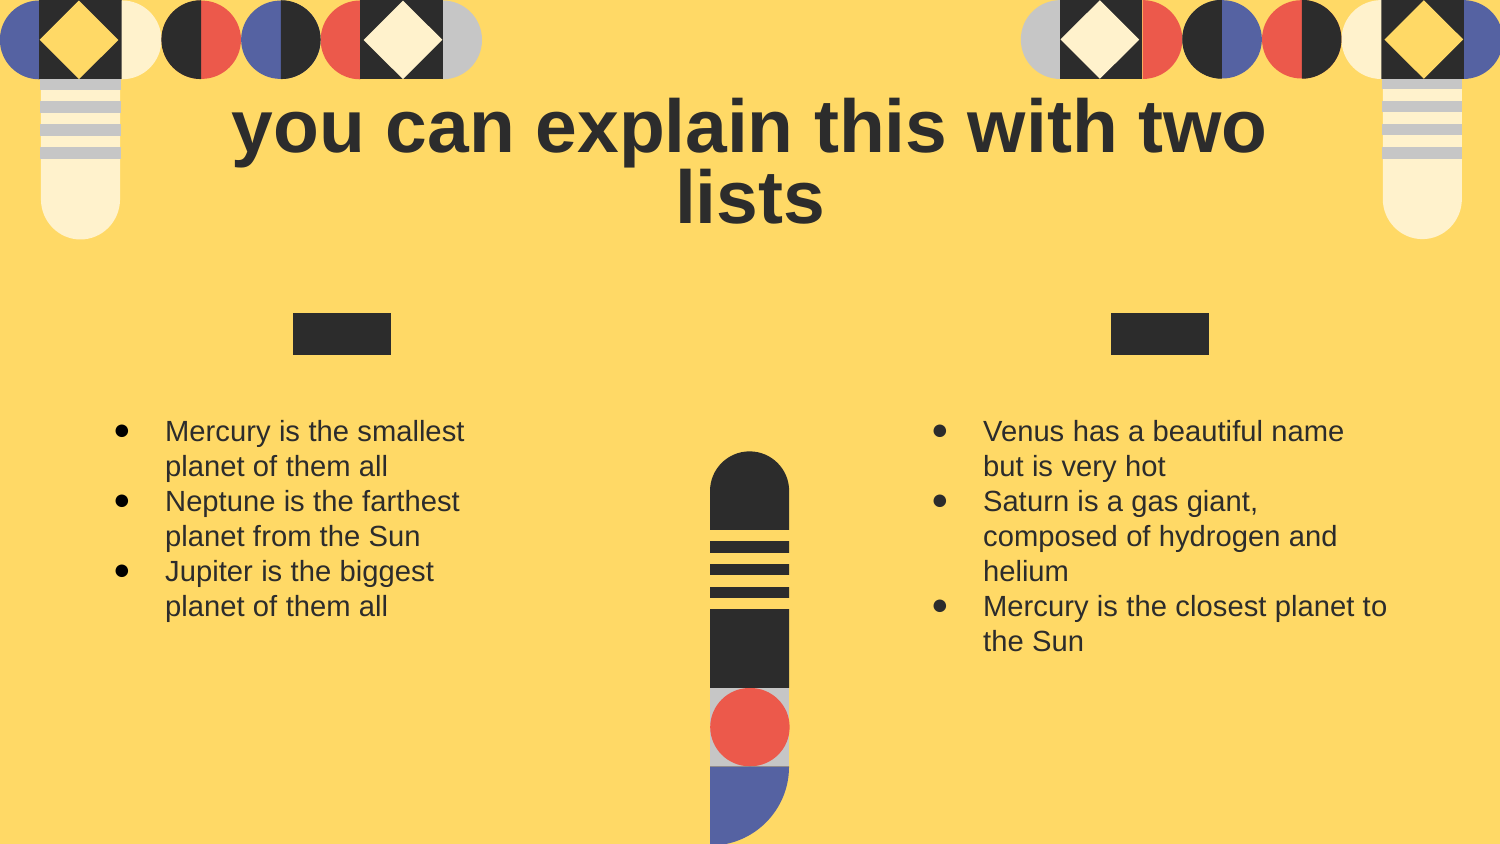

# you can explain this with two lists
List 1
List 2
Mercury is the smallest planet of them all
Neptune is the farthest planet from the Sun
Jupiter is the biggest planet of them all

Venus has a beautiful name but is very hot
Saturn is a gas giant, composed of hydrogen and helium
Mercury is the closest planet to the Sun